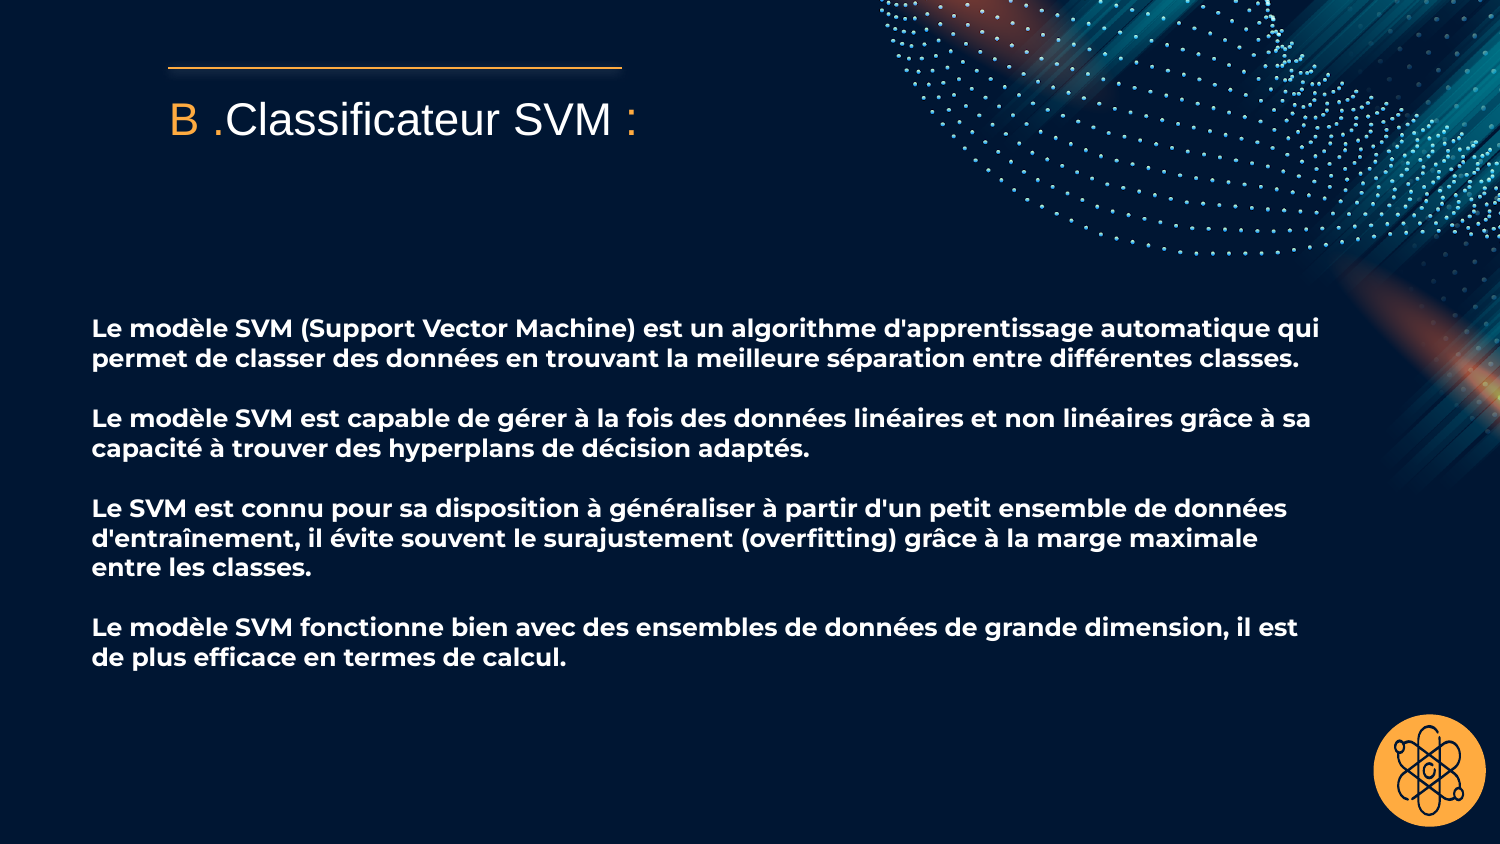

B .Classificateur SVM :
Le modèle SVM (Support Vector Machine) est un algorithme d'apprentissage automatique qui permet de classer des données en trouvant la meilleure séparation entre différentes classes.

Le modèle SVM est capable de gérer à la fois des données linéaires et non linéaires grâce à sa capacité à trouver des hyperplans de décision adaptés.

Le SVM est connu pour sa disposition à généraliser à partir d'un petit ensemble de données d'entraînement, il évite souvent le surajustement (overfitting) grâce à la marge maximale entre les classes.

Le modèle SVM fonctionne bien avec des ensembles de données de grande dimension, il est de plus efficace en termes de calcul.